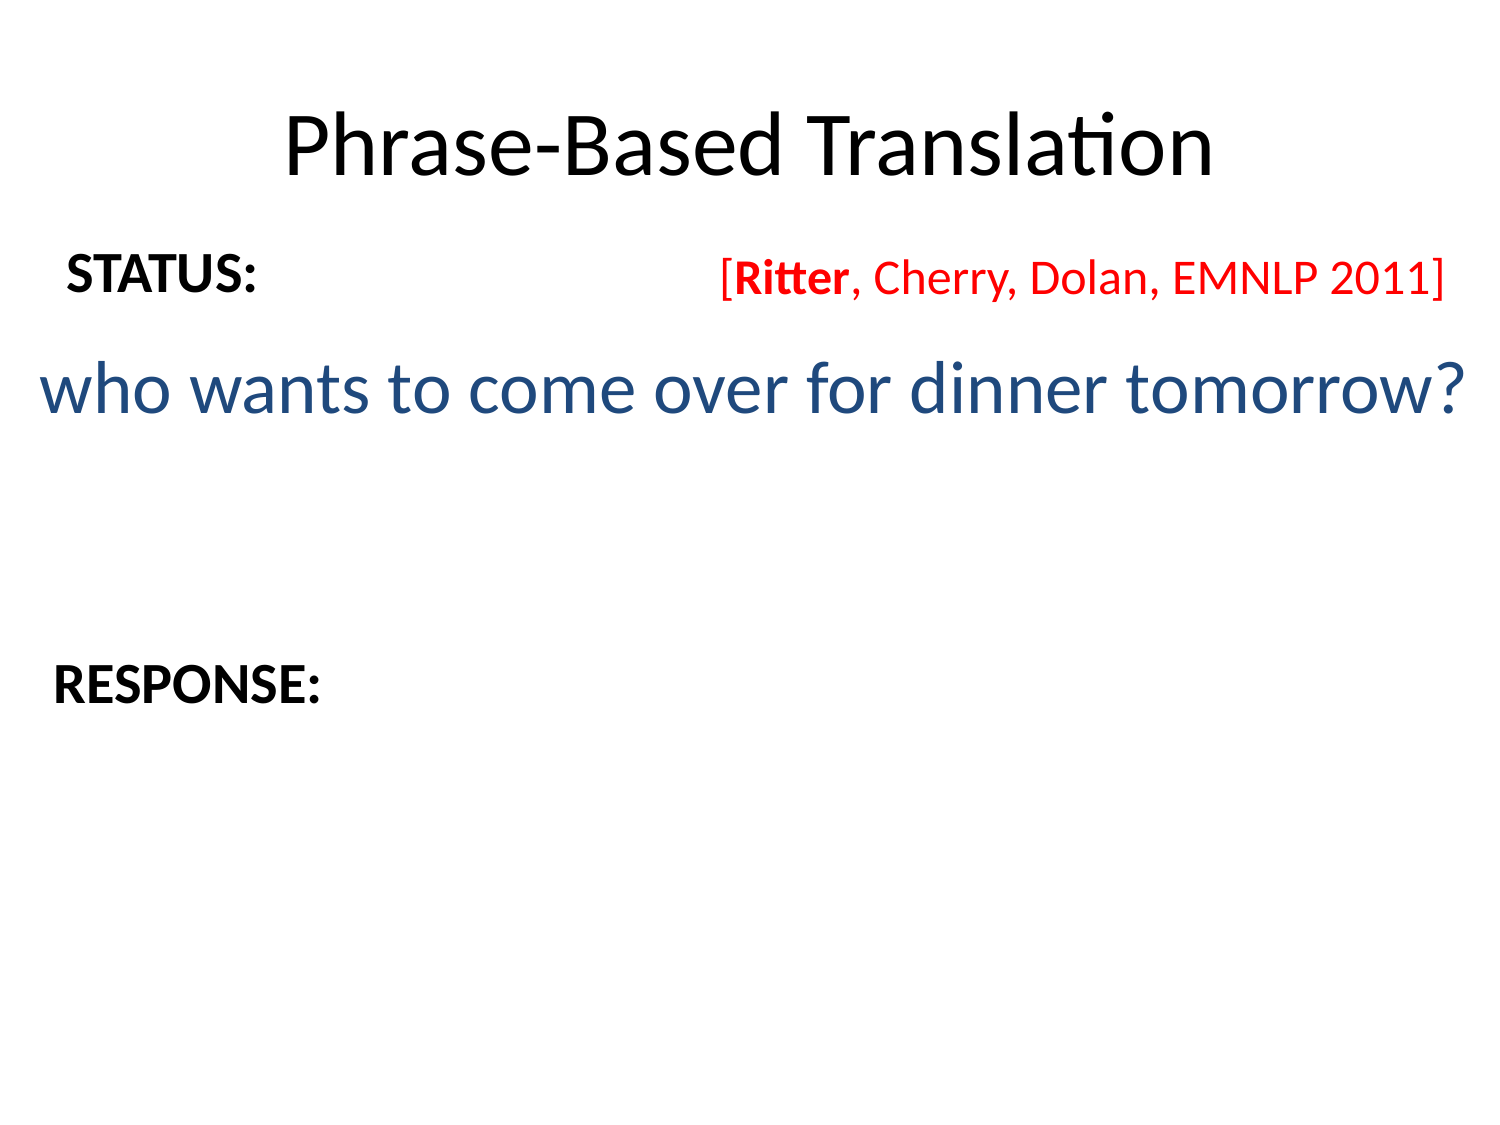

# Phrase-Based Translation
STATUS:
[Ritter, Cherry, Dolan, EMNLP 2011]
who wants to come over for dinner tomorrow?
RESPONSE: